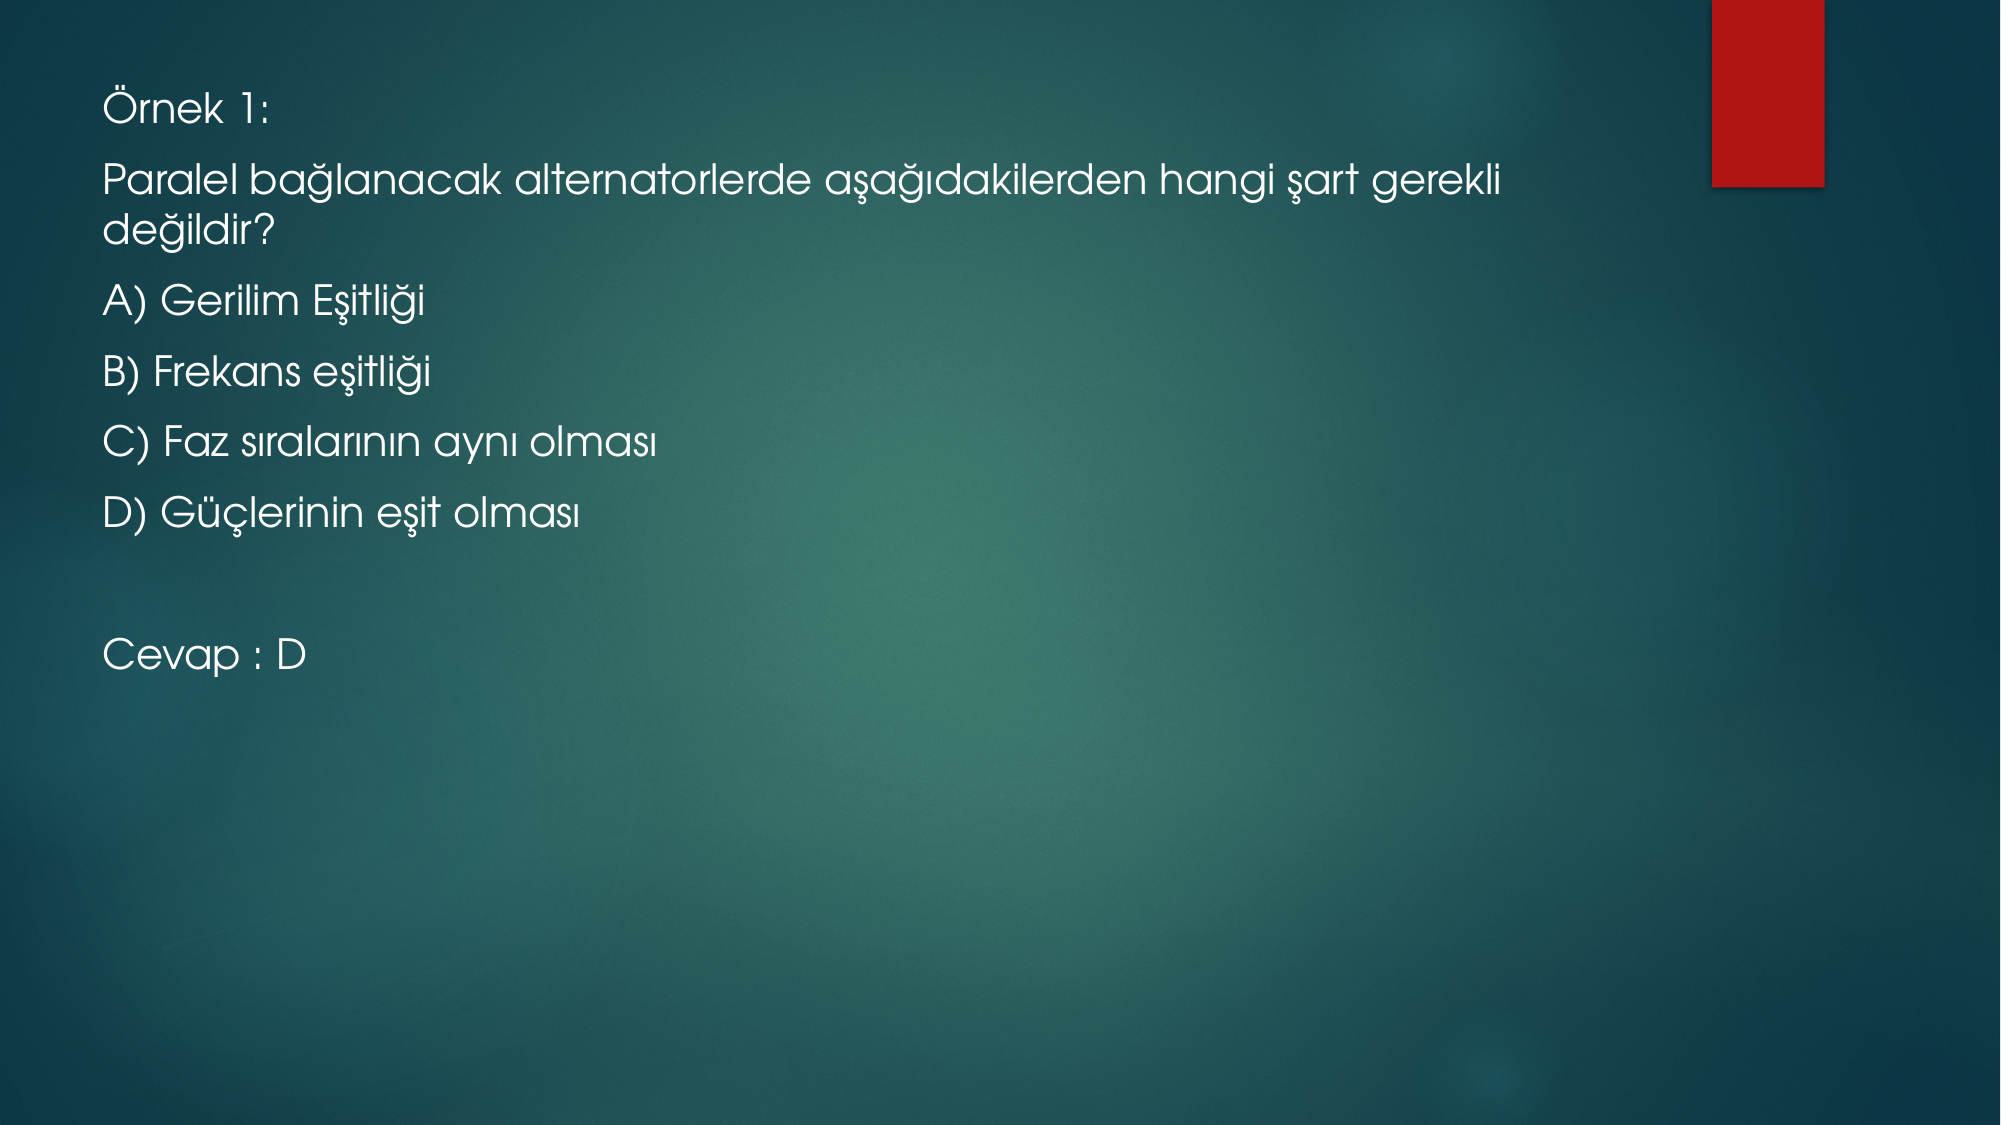

Örnek 1:
Paralel bağlanacak alternatorlerde aşağıdakilerden hangi şart gerekli değildir?
A) Gerilim Eşitliği
B) Frekans eşitliği
C) Faz sıralarının aynı olması
D) Güçlerinin eşit olması

Cevap : D
#